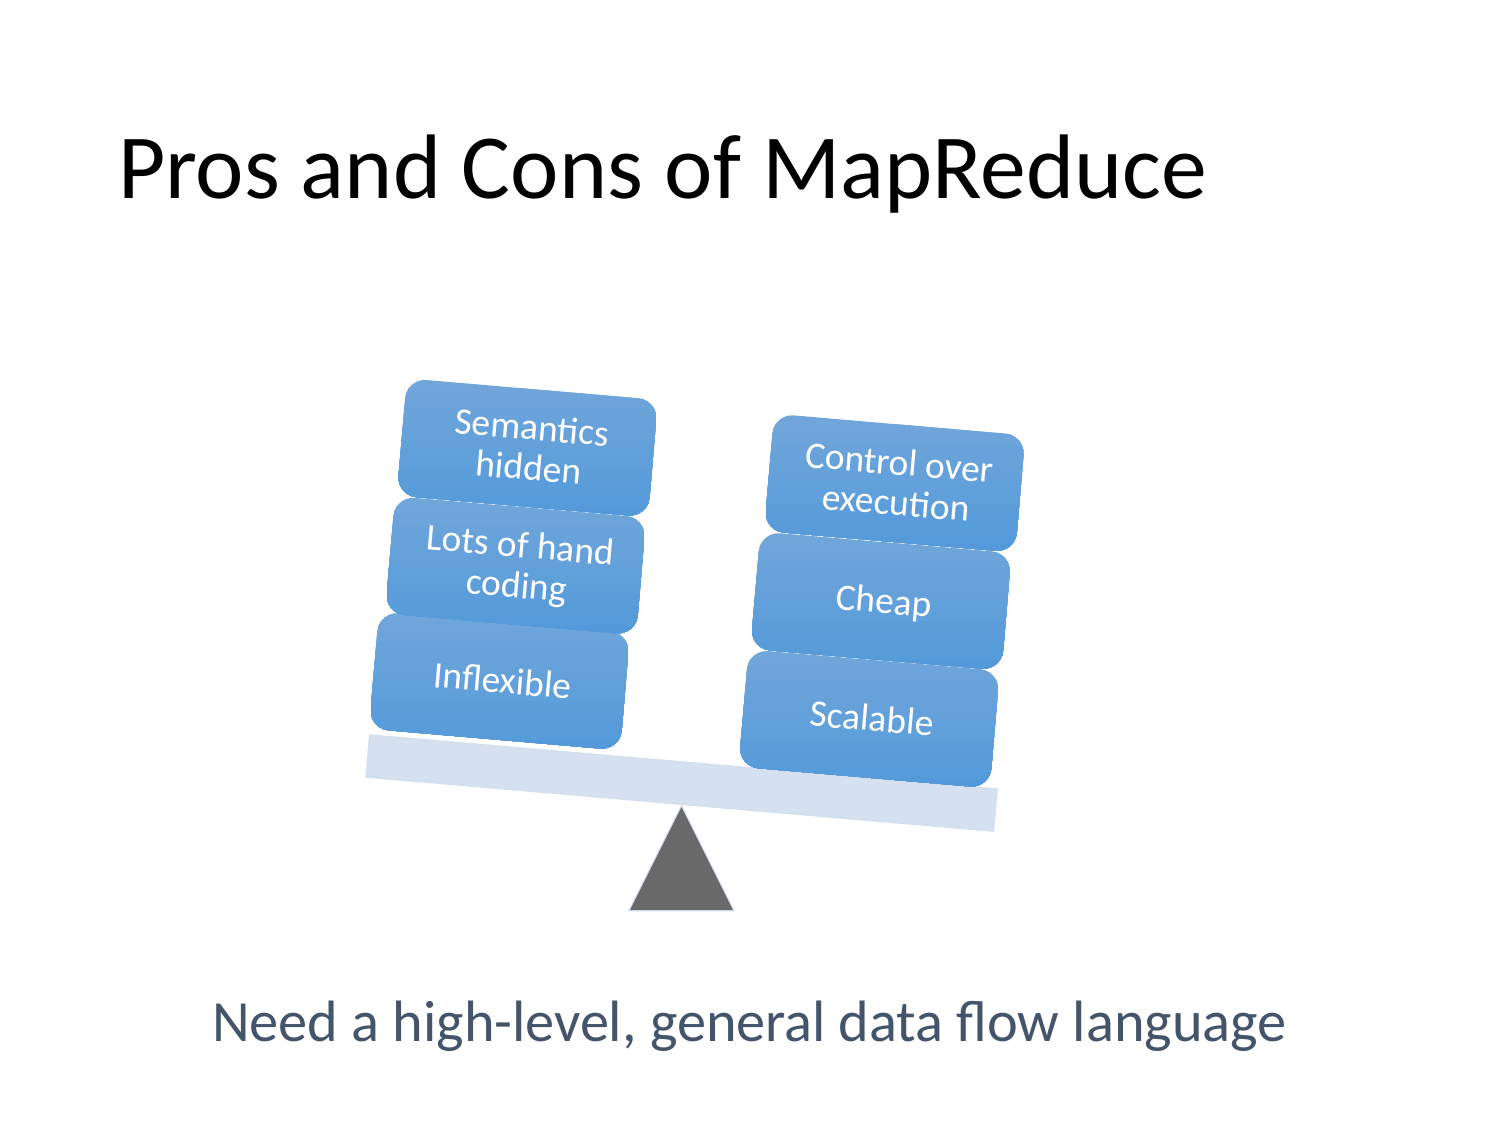

# Pros and Cons of MapReduce

Scalable
Cheap
Control over execution
Inflexible
Lots of hand coding
Semantics hidden
Need a high-level, general data flow language